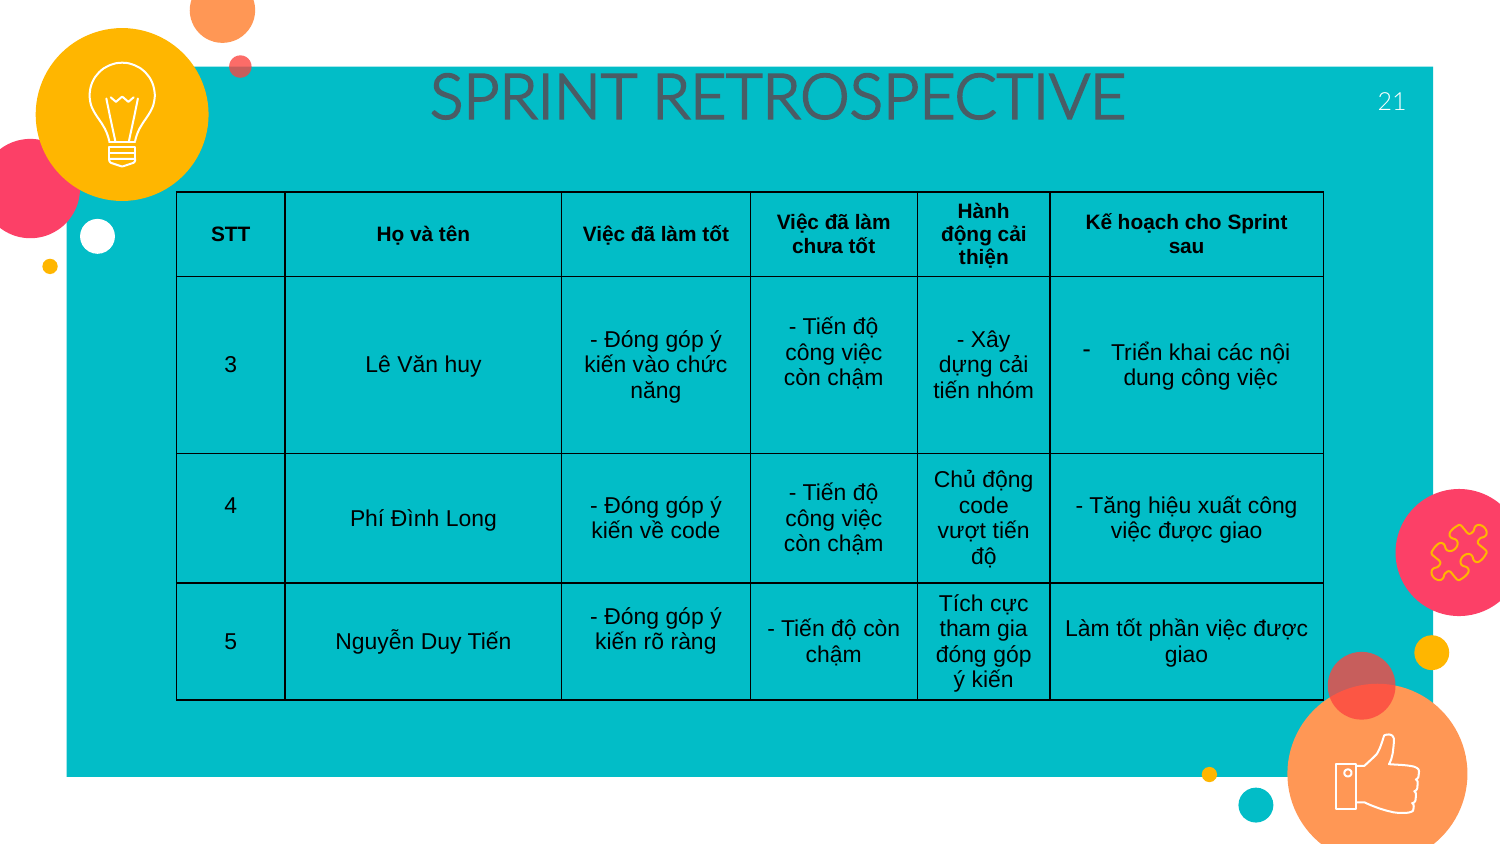

SPRINT RETROSPECTIVE
21
| STT | Họ và tên | Việc đã làm tốt | Việc đã làm chưa tốt | Hành động cải thiện | Kế hoạch cho Sprint sau |
| --- | --- | --- | --- | --- | --- |
| 3 | Lê Văn huy | - Đóng góp ý kiến vào chức năng | - Tiến độ công việc còn chậm | - Xây dựng cải tiến nhóm | Triển khai các nội dung công việc |
| 4 | Phí Đình Long | - Đóng góp ý kiến về code | - Tiến độ công việc còn chậm | Chủ động code vượt tiến độ | - Tăng hiệu xuất công việc được giao |
| 5 | Nguyễn Duy Tiến | - Đóng góp ý kiến rõ ràng | - Tiến độ còn chậm | Tích cực tham gia đóng góp ý kiến | Làm tốt phần việc được giao |